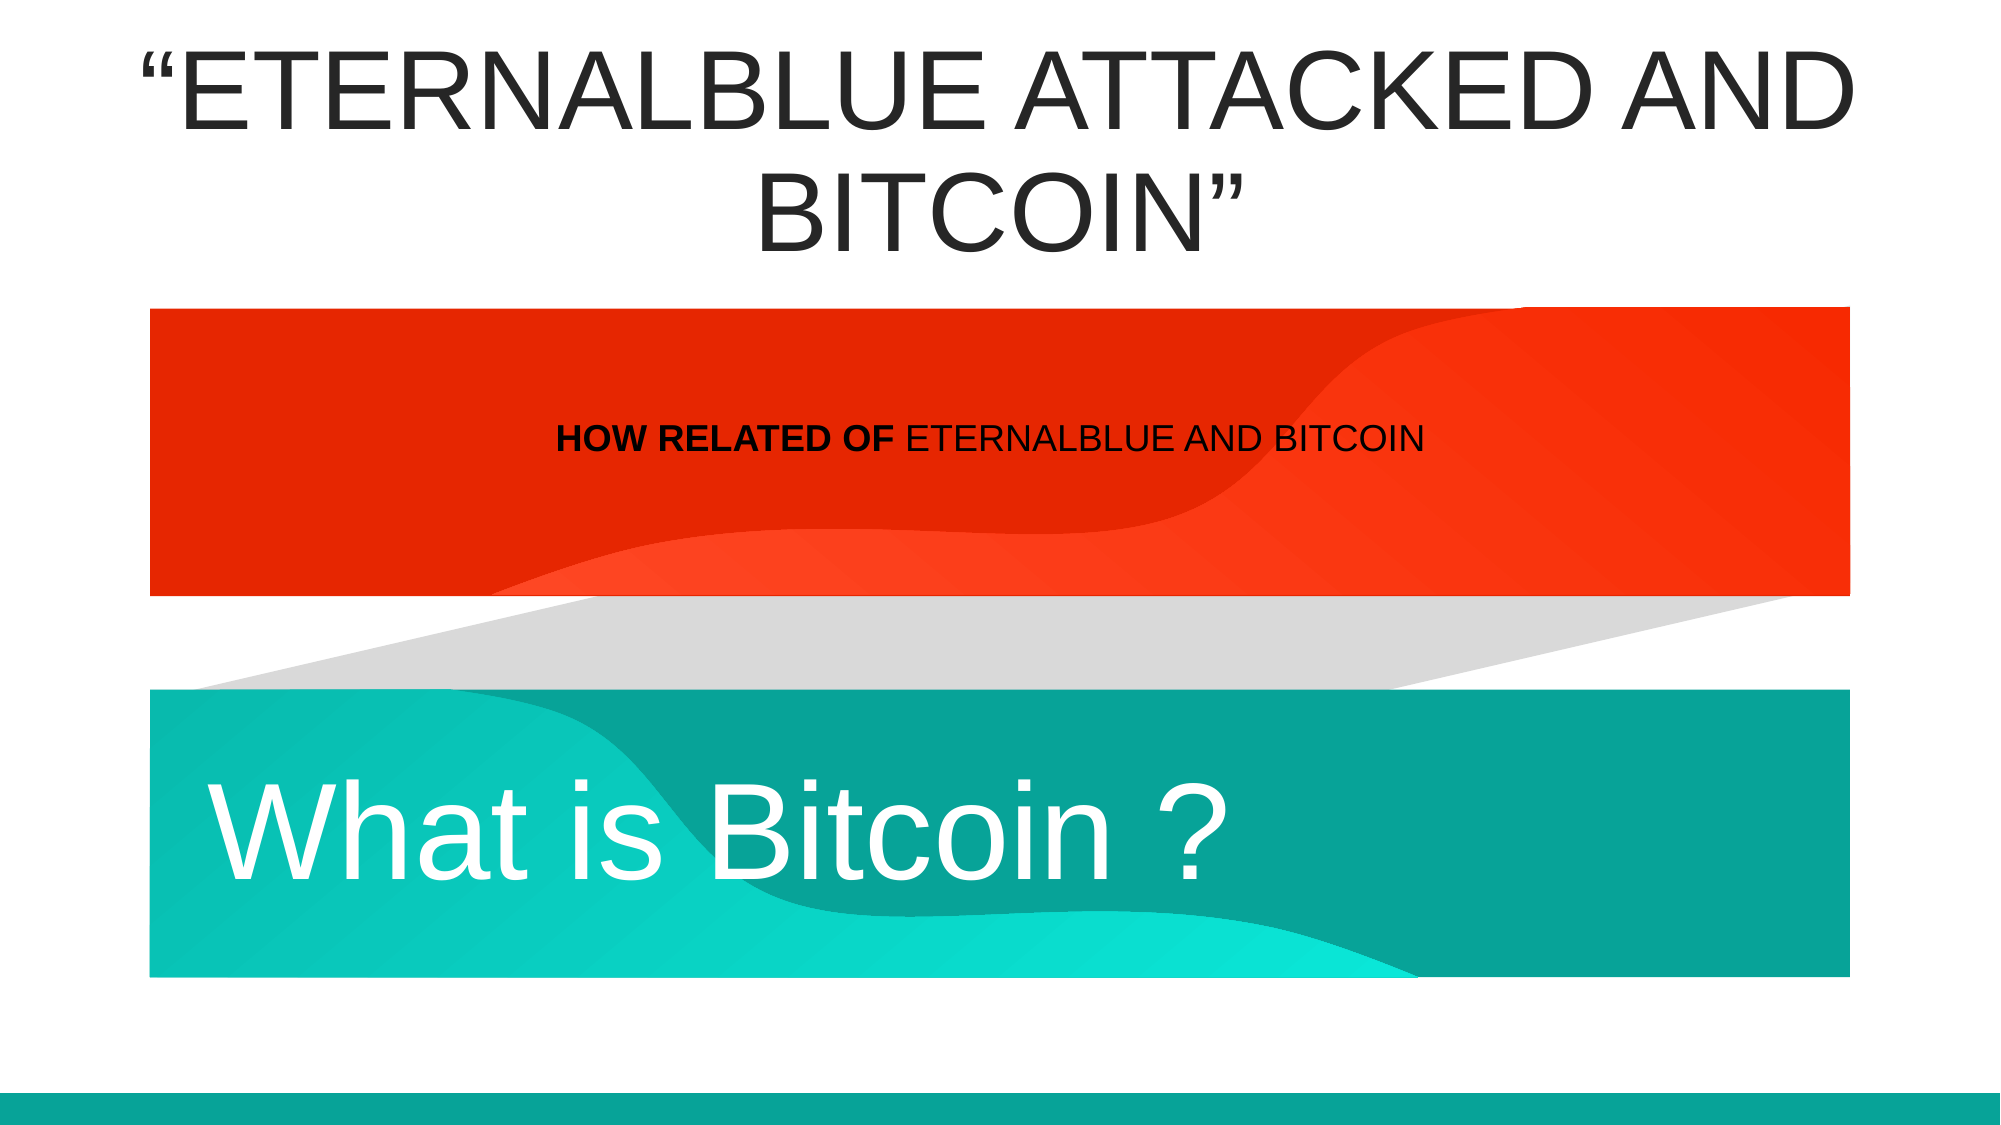

“ETERNALBLUE ATTACKED AND BITCOIN”

HOW RELATED OF ETERNALBLUE AND BITCOIN

What is Bitcoin ?